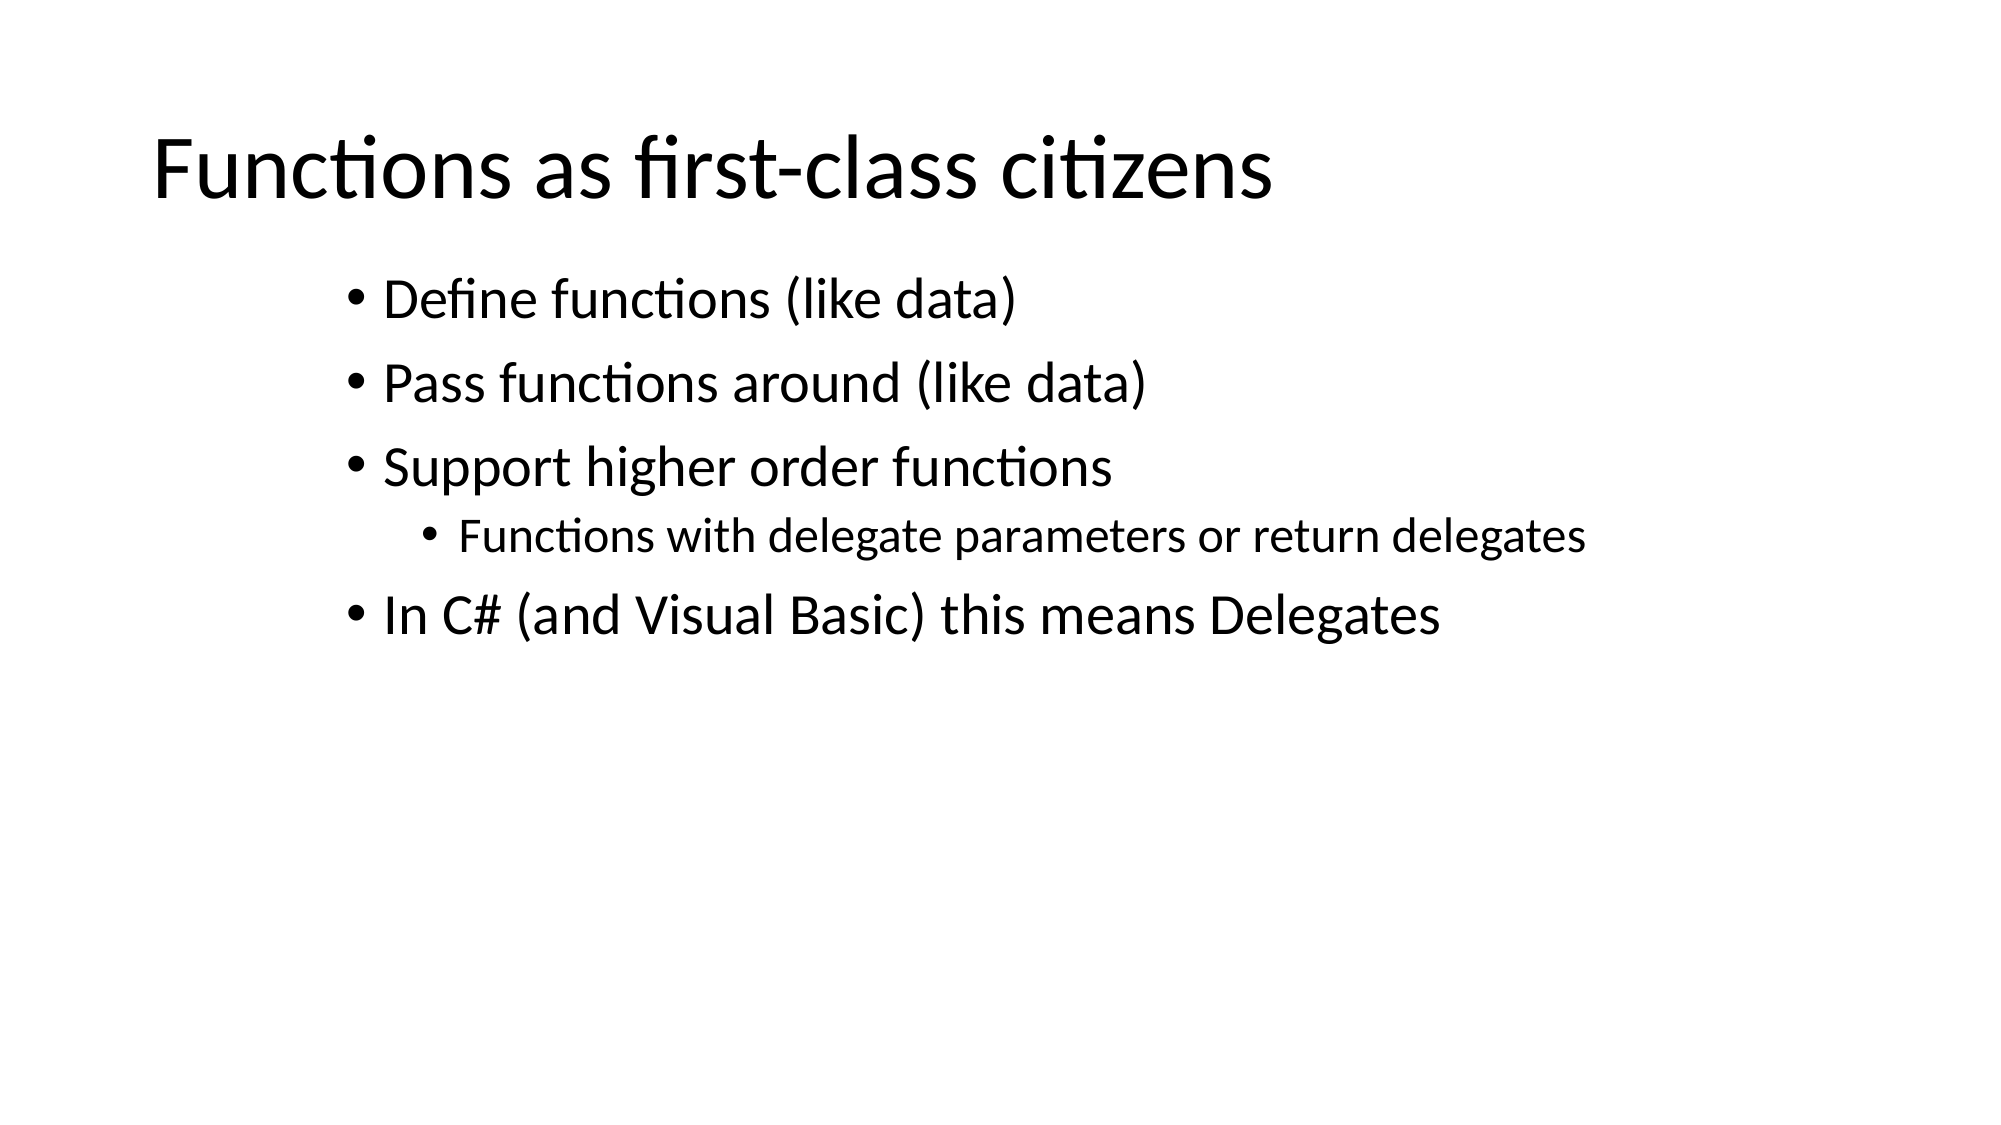

# Functions as first-class citizens
Define functions (like data)
Pass functions around (like data)
Support higher order functions
Functions with delegate parameters or return delegates
In C# (and Visual Basic) this means Delegates